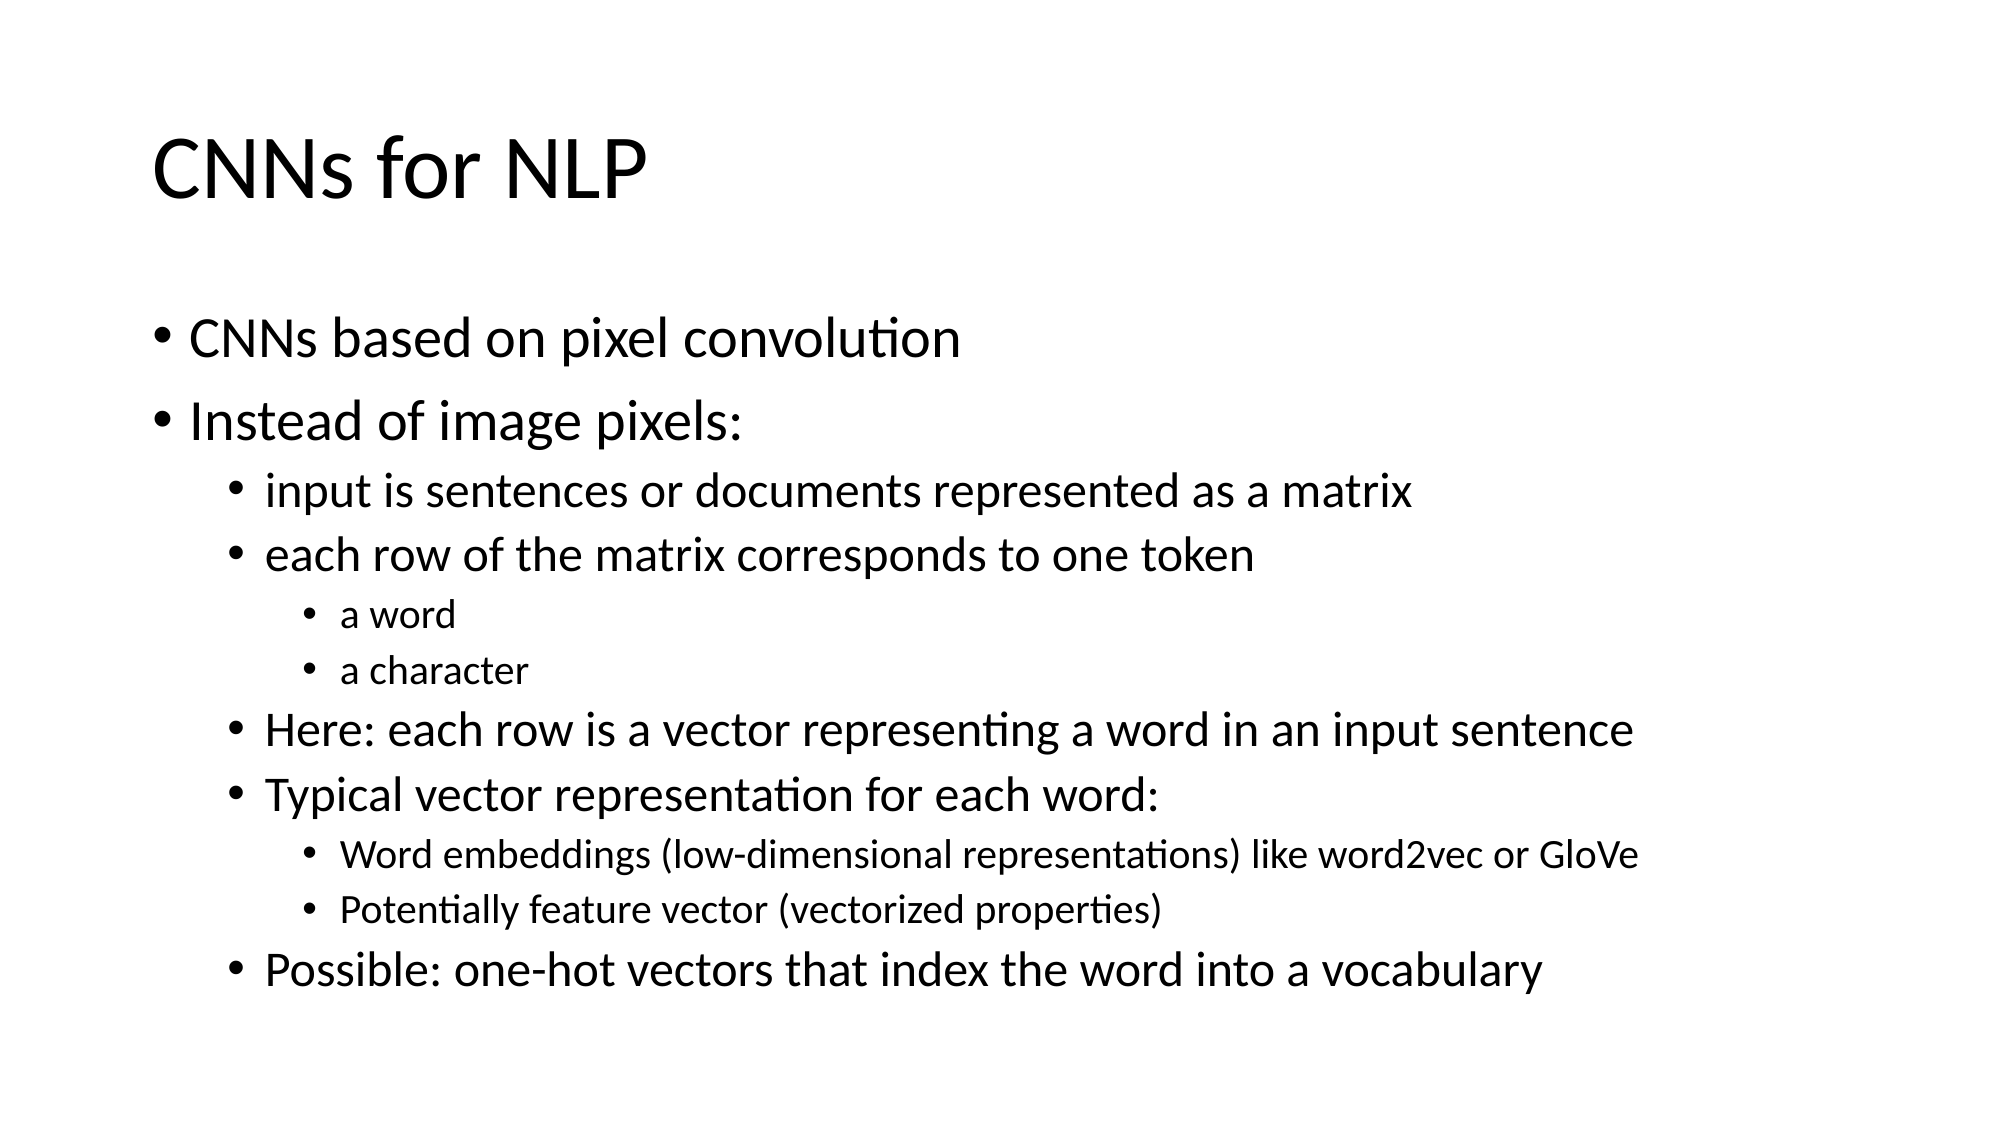

# CNNs for NLP
CNNs based on pixel convolution
Instead of image pixels:
input is sentences or documents represented as a matrix
each row of the matrix corresponds to one token
a word
a character
Here: each row is a vector representing a word in an input sentence
Typical vector representation for each word:
Word embeddings (low-dimensional representations) like word2vec or GloVe
Potentially feature vector (vectorized properties)
Possible: one-hot vectors that index the word into a vocabulary